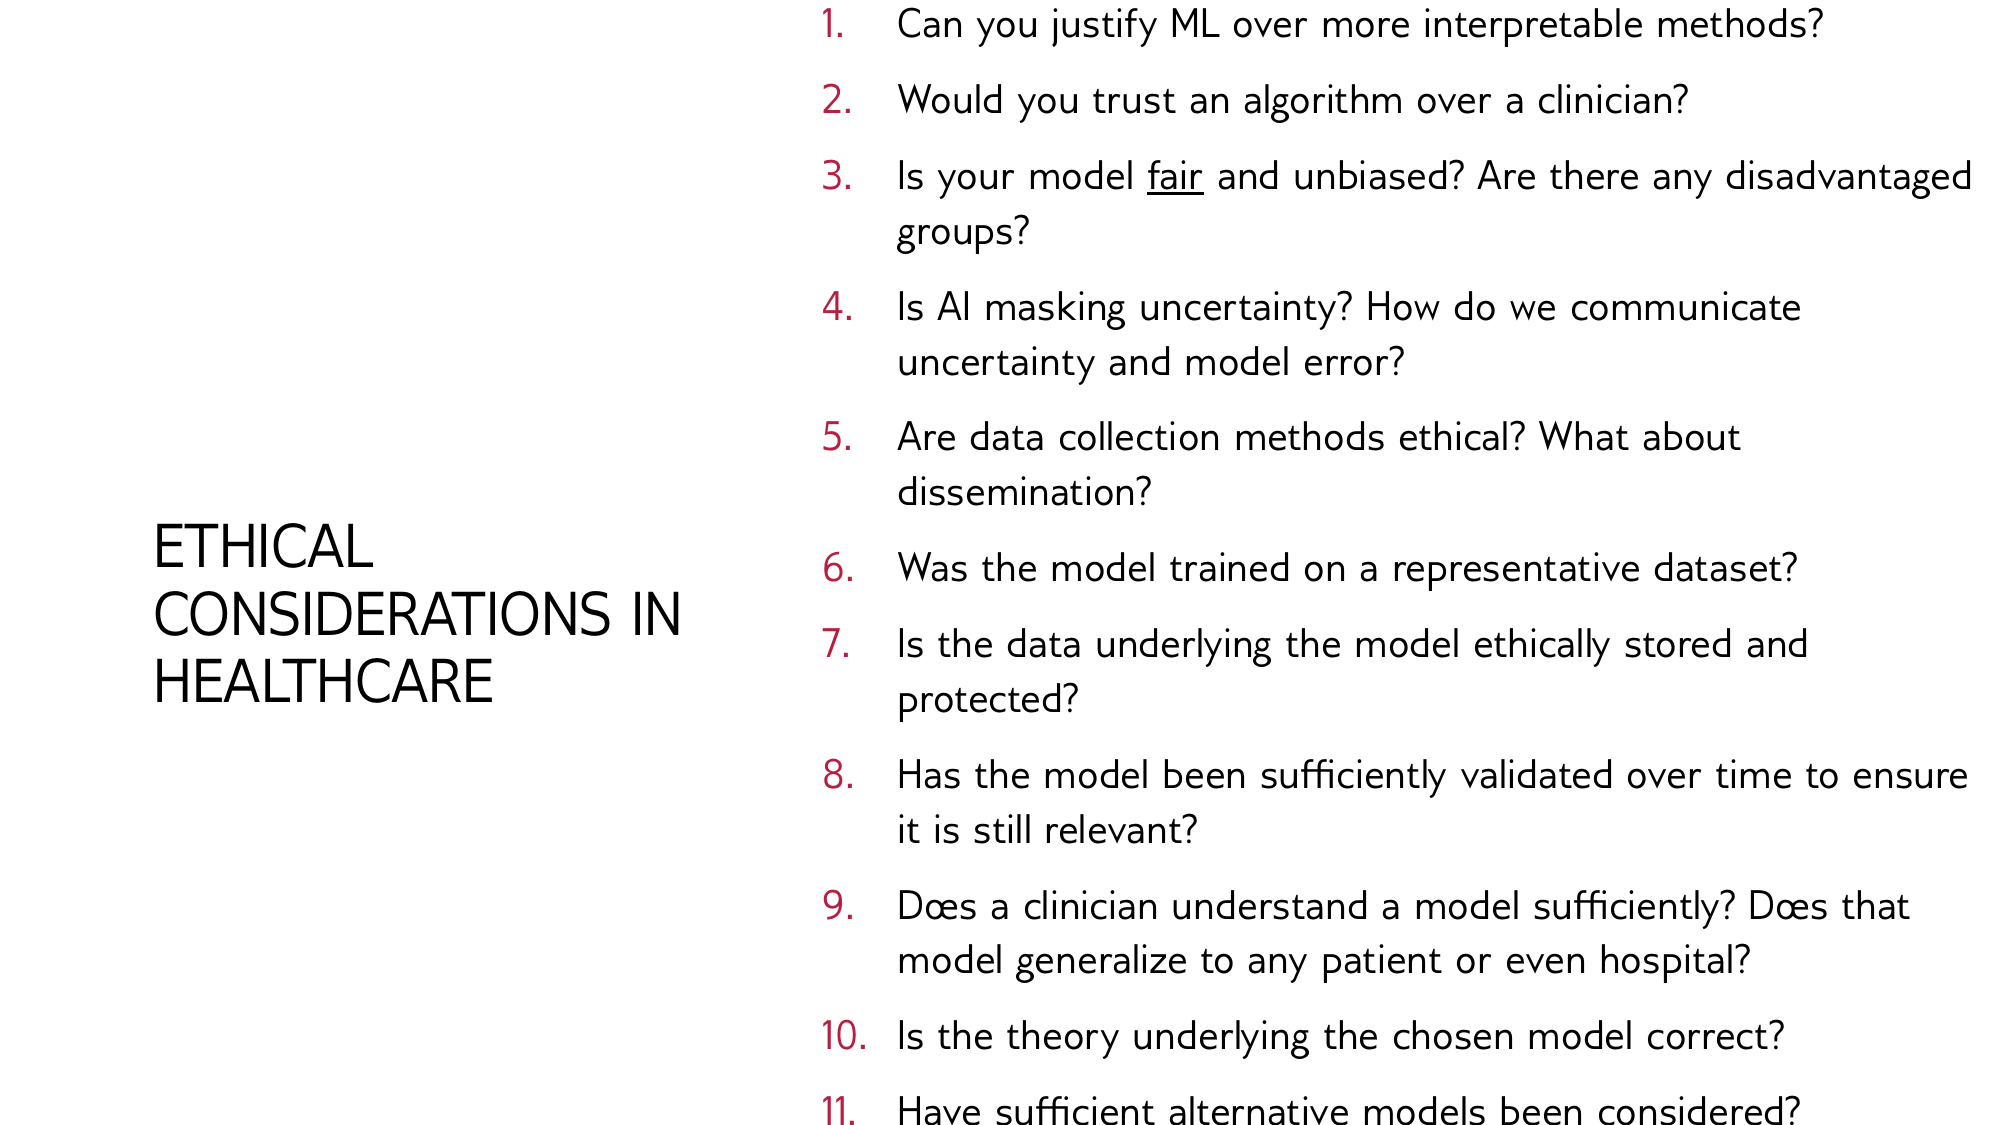

Can you justify ML over more interpretable methods?
Would you trust an algorithm over a clinician?
Is your model fair and unbiased? Are there any disadvantaged groups?
Is AI masking uncertainty? How do we communicate uncertainty and model error?
Are data collection methods ethical? What about dissemination?
Was the model trained on a representative dataset?
Is the data underlying the model ethically stored and protected?
Has the model been sufficiently validated over time to ensure it is still relevant?
Does a clinician understand a model sufficiently? Does that model generalize to any patient or even hospital?
Is the theory underlying the chosen model correct?
Have sufficient alternative models been considered?
# Ethical considerations in Healthcare